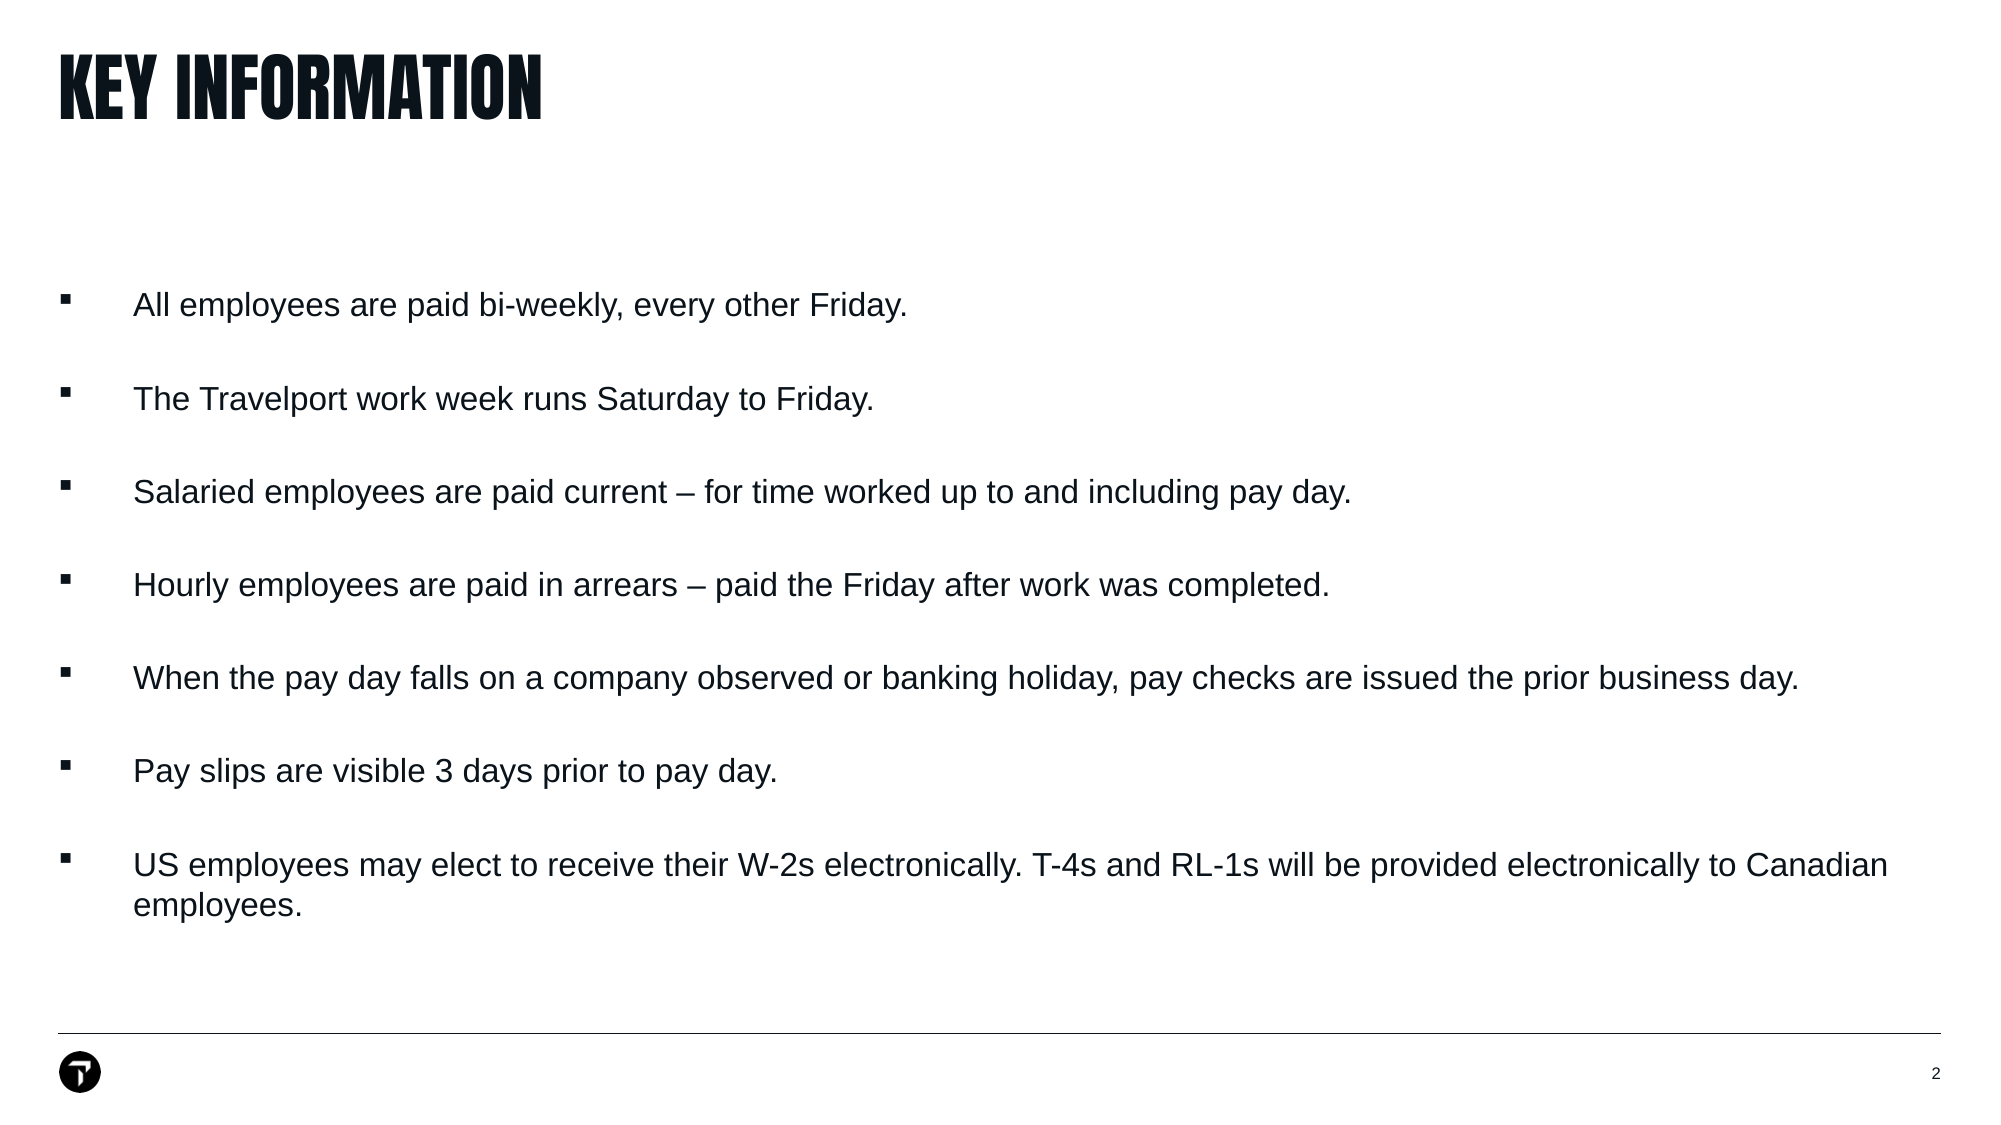

# KEY INFORMATION
All employees are paid bi-weekly, every other Friday.

The Travelport work week runs Saturday to Friday.

Salaried employees are paid current – for time worked up to and including pay day.

Hourly employees are paid in arrears – paid the Friday after work was completed.

When the pay day falls on a company observed or banking holiday, pay checks are issued the prior business day.

Pay slips are visible 3 days prior to pay day.

US employees may elect to receive their W-2s electronically. T-4s and RL-1s will be provided electronically to Canadian employees.

2